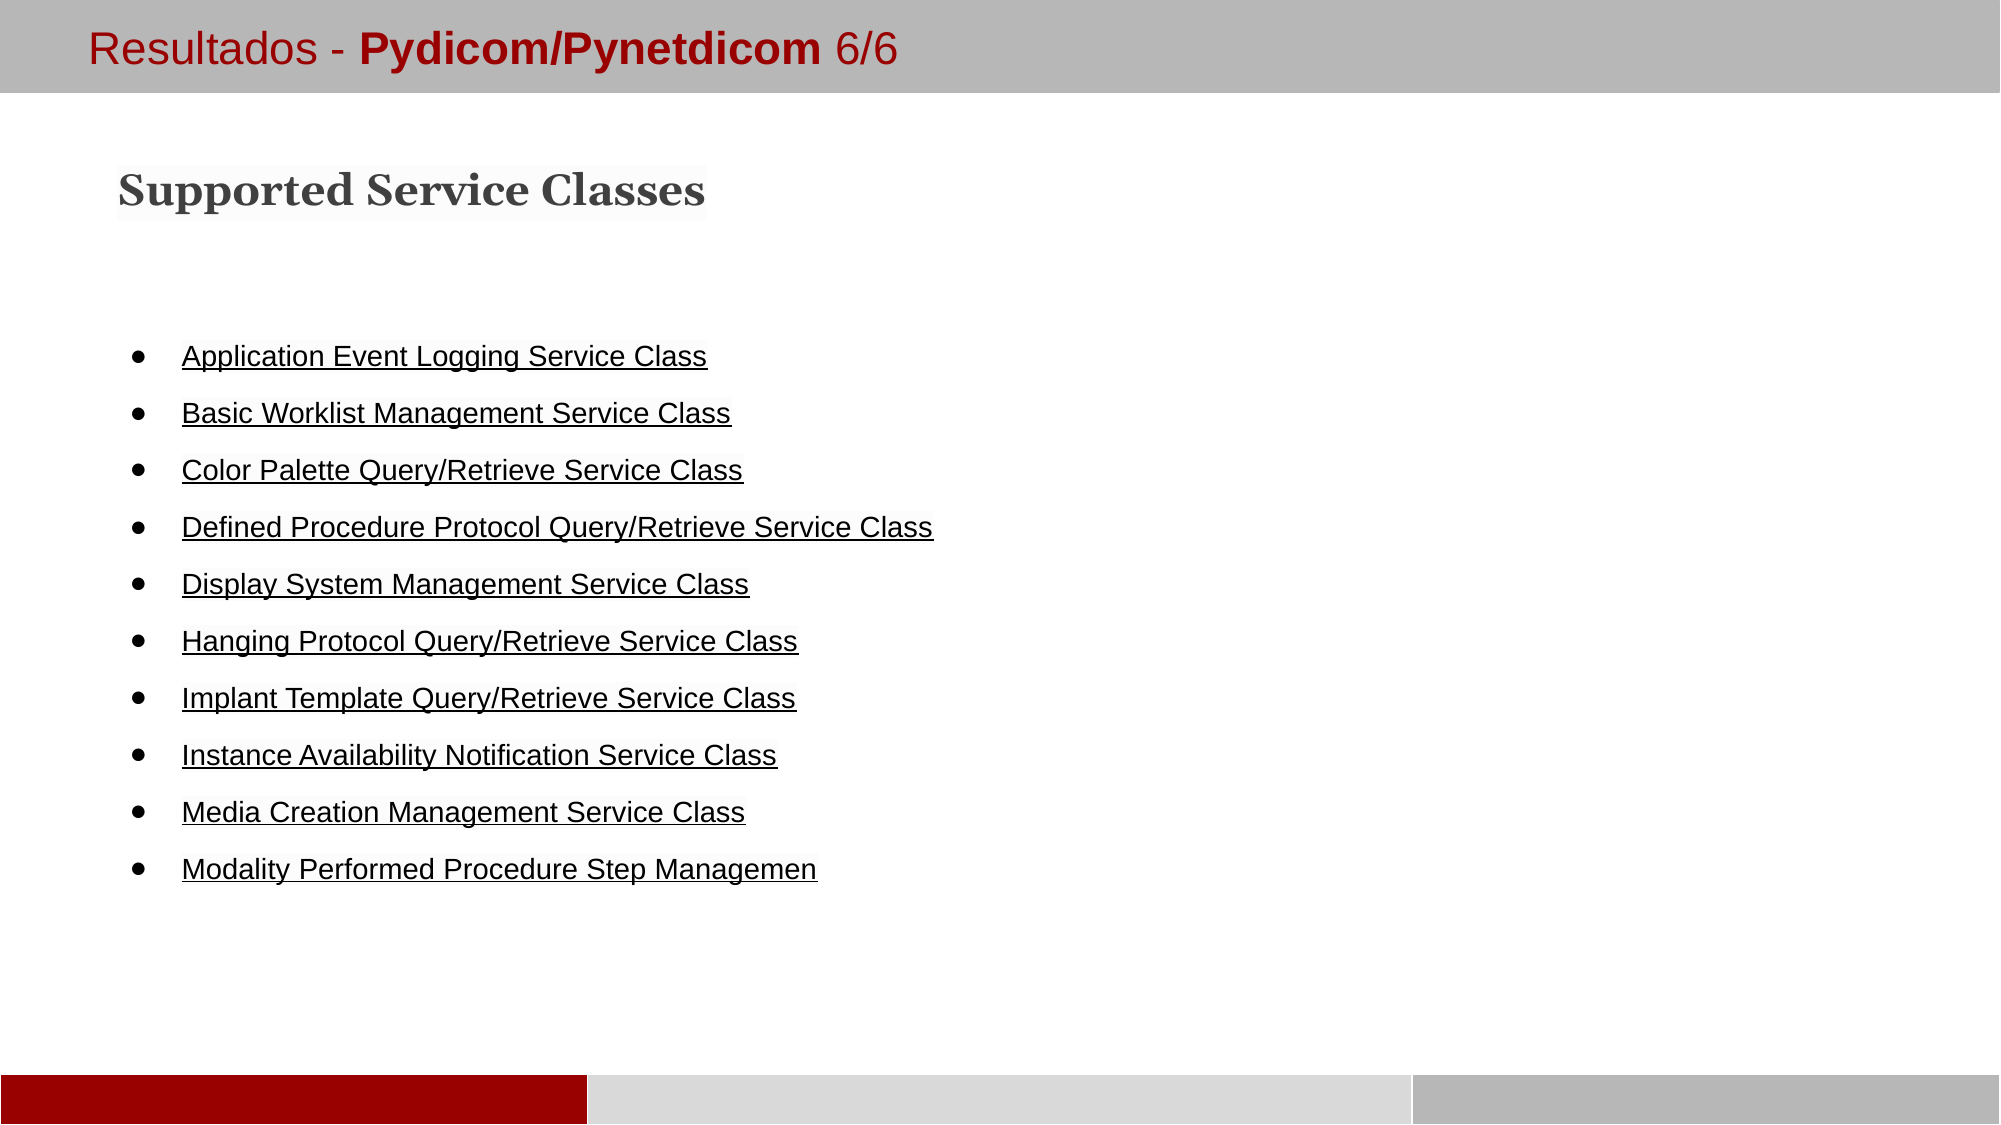

Resultados - Pydicom/Pynetdicom 6/6
Supported Service Classes

Application Event Logging Service Class
Basic Worklist Management Service Class
Color Palette Query/Retrieve Service Class
Defined Procedure Protocol Query/Retrieve Service Class
Display System Management Service Class
Hanging Protocol Query/Retrieve Service Class
Implant Template Query/Retrieve Service Class
Instance Availability Notification Service Class
Media Creation Management Service Class
Modality Performed Procedure Step Managemen